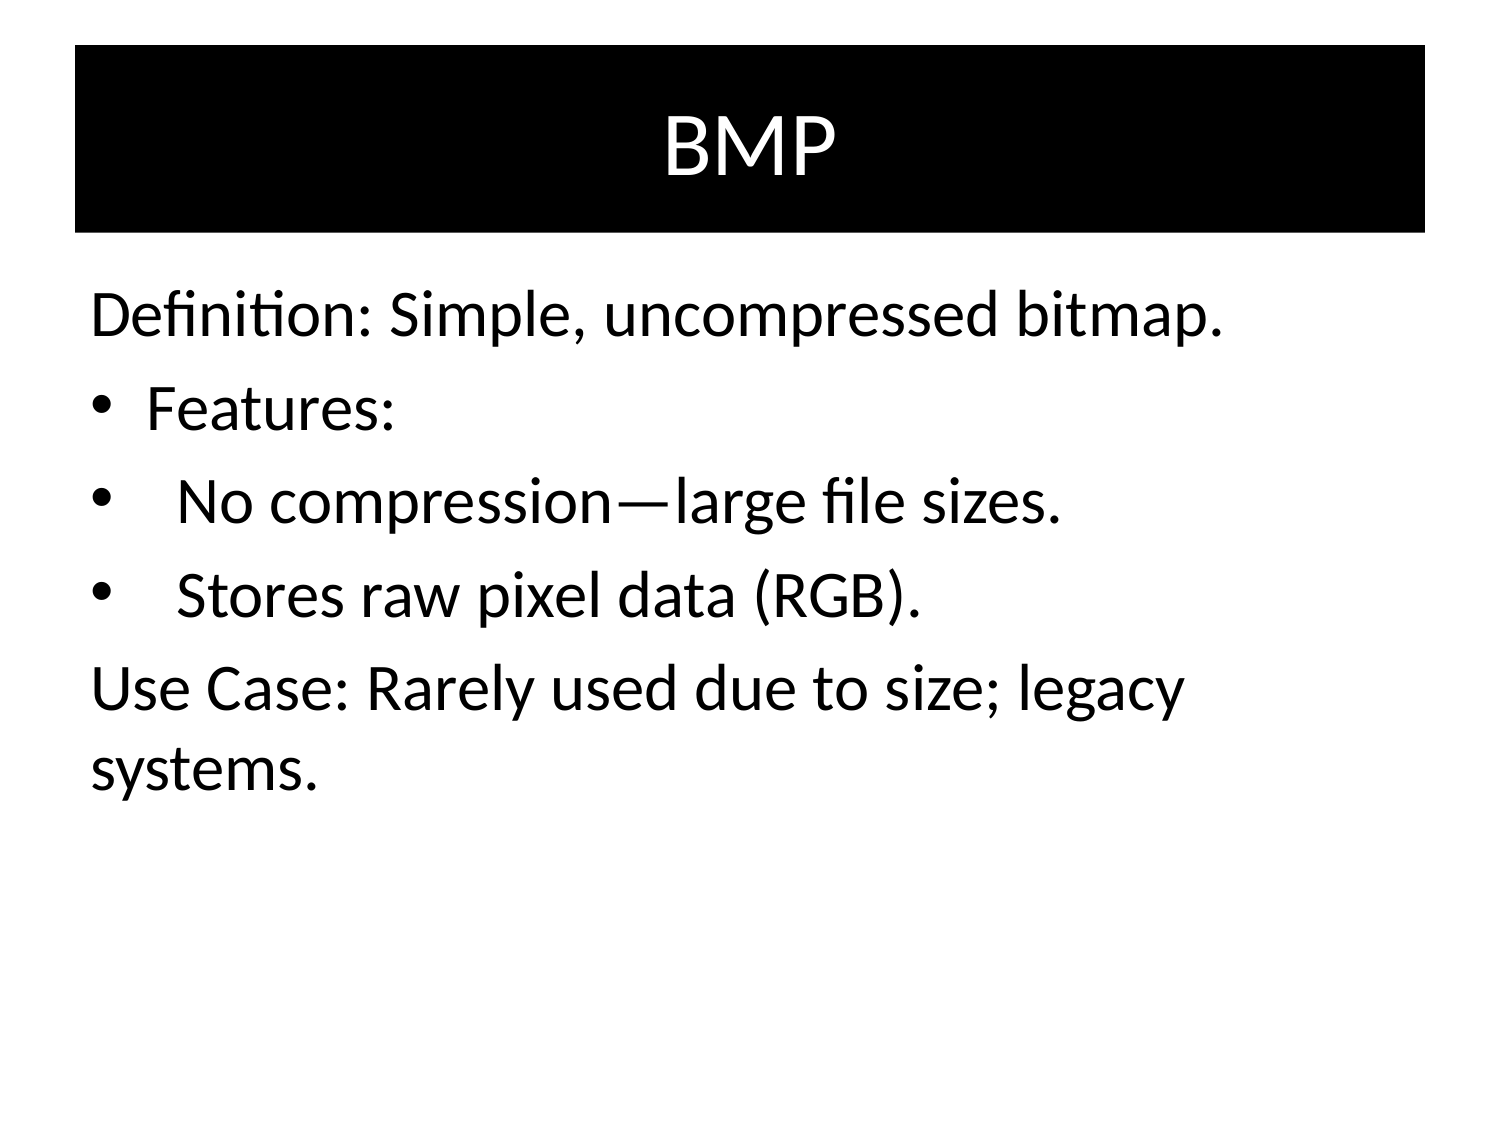

# BMP
Definition: Simple, uncompressed bitmap.
Features:
  No compression—large file sizes.
  Stores raw pixel data (RGB).
Use Case: Rarely used due to size; legacy systems.